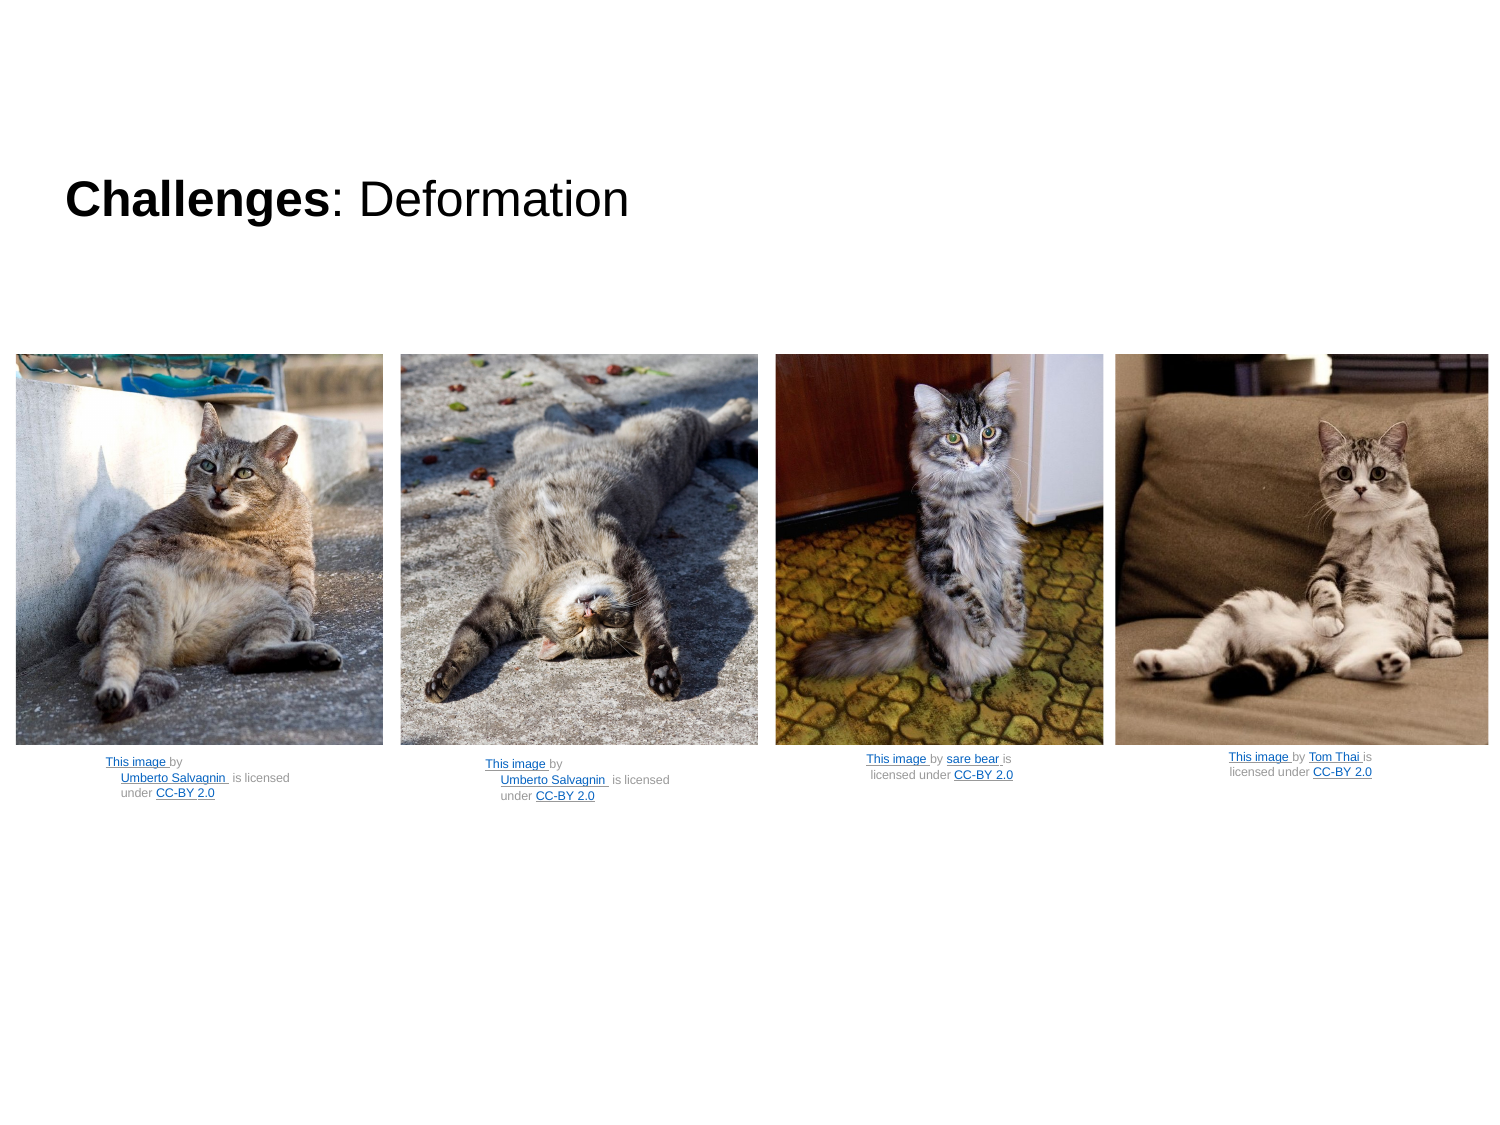

Fei-Fei Li & Justin Johnson & Serena Yeung

# Challenges: Deformation

This image by Tom Thai is  licensed under CC-BY 2.0
This image by sare bear is  licensed under CC-BY 2.0
This image by Umberto Salvagnin  is licensed under CC-BY 2.0
This image by Umberto Salvagnin  is licensed under CC-BY 2.0
Lecture 2 -